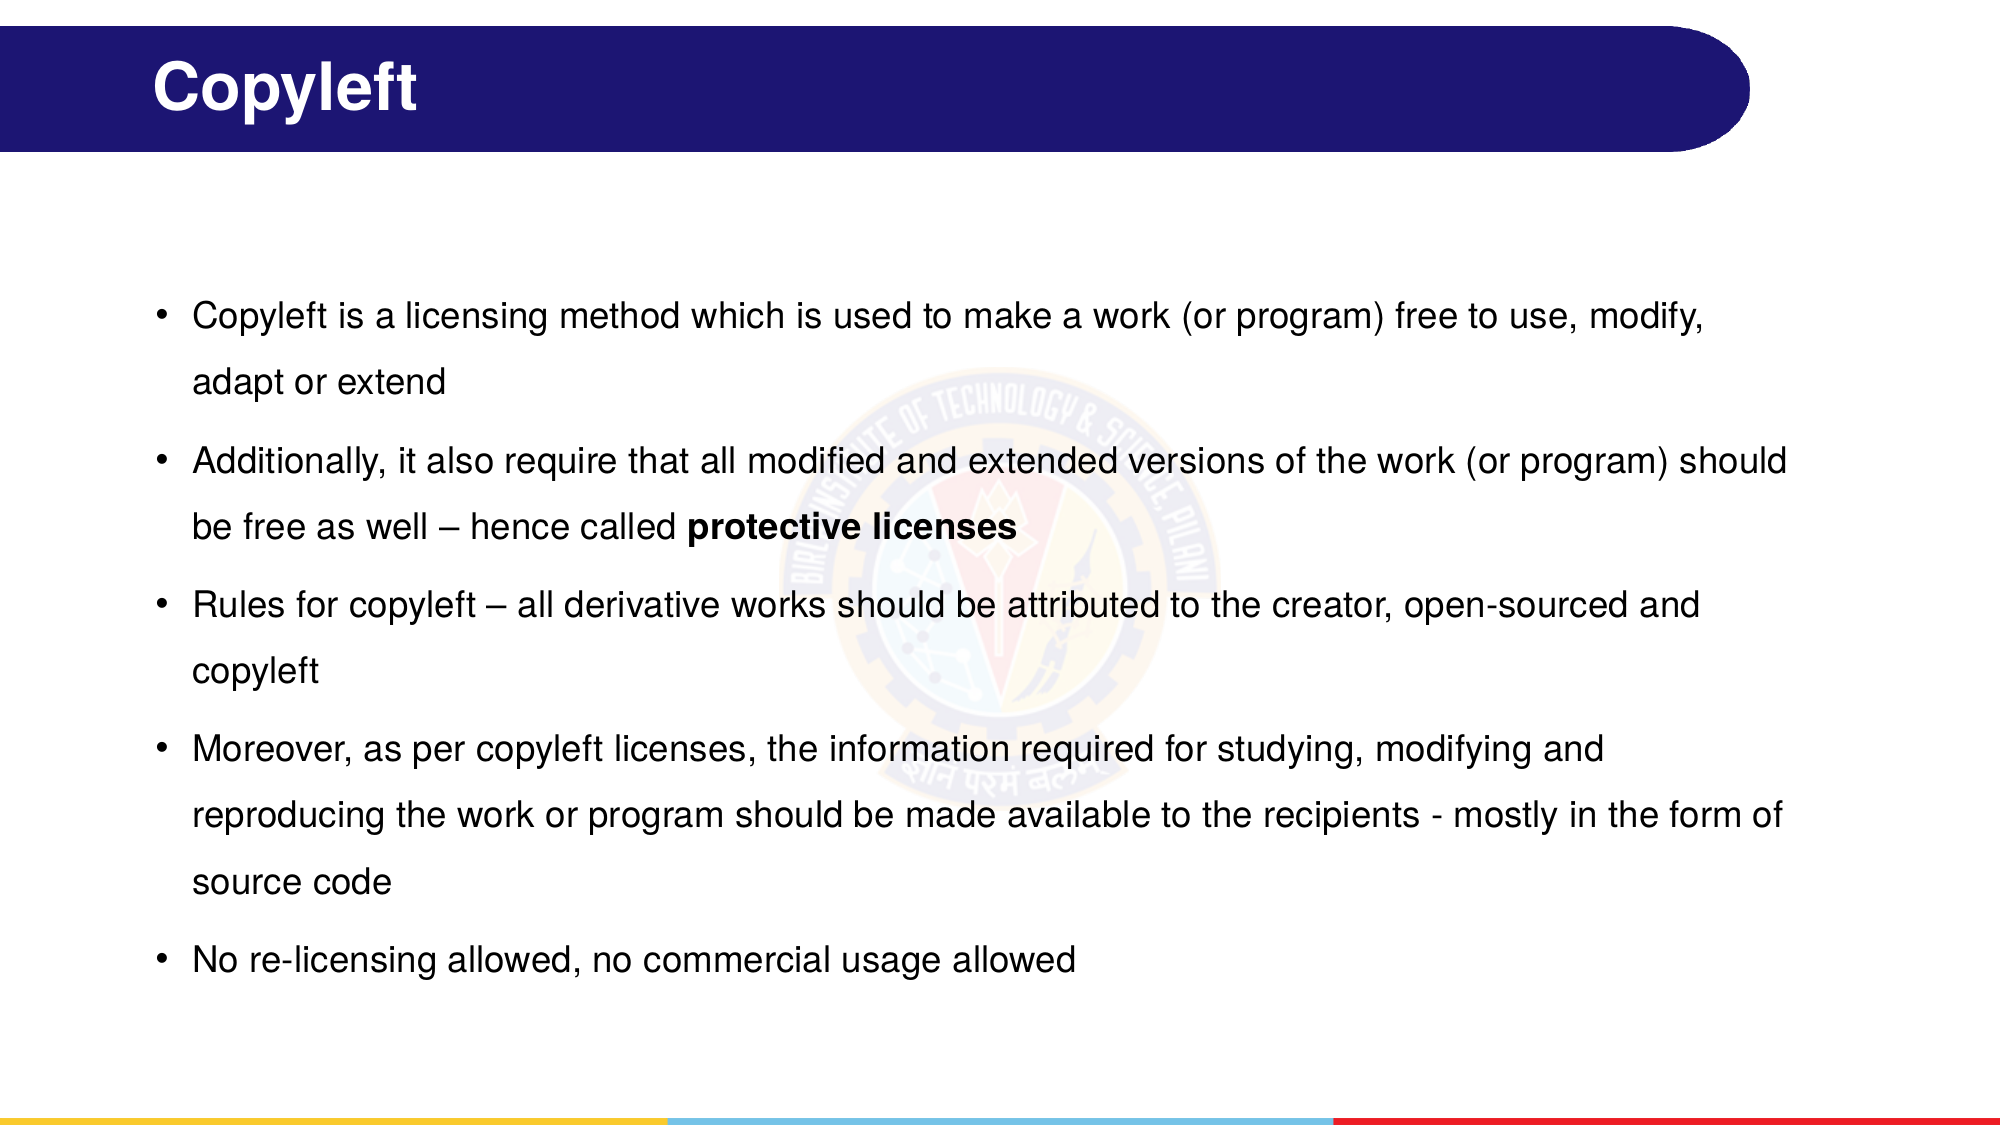

# Copyleft

Copyleft is a licensing method which is used to make a work (or program) free to use, modify, adapt or extend
Additionally, it also require that all modified and extended versions of the work (or program) should be free as well – hence called protective licenses
Rules for copyleft – all derivative works should be attributed to the creator, open-sourced and copyleft
Moreover, as per copyleft licenses, the information required for studying, modifying and reproducing the work or program should be made available to the recipients - mostly in the form of source code
No re-licensing allowed, no commercial usage allowed